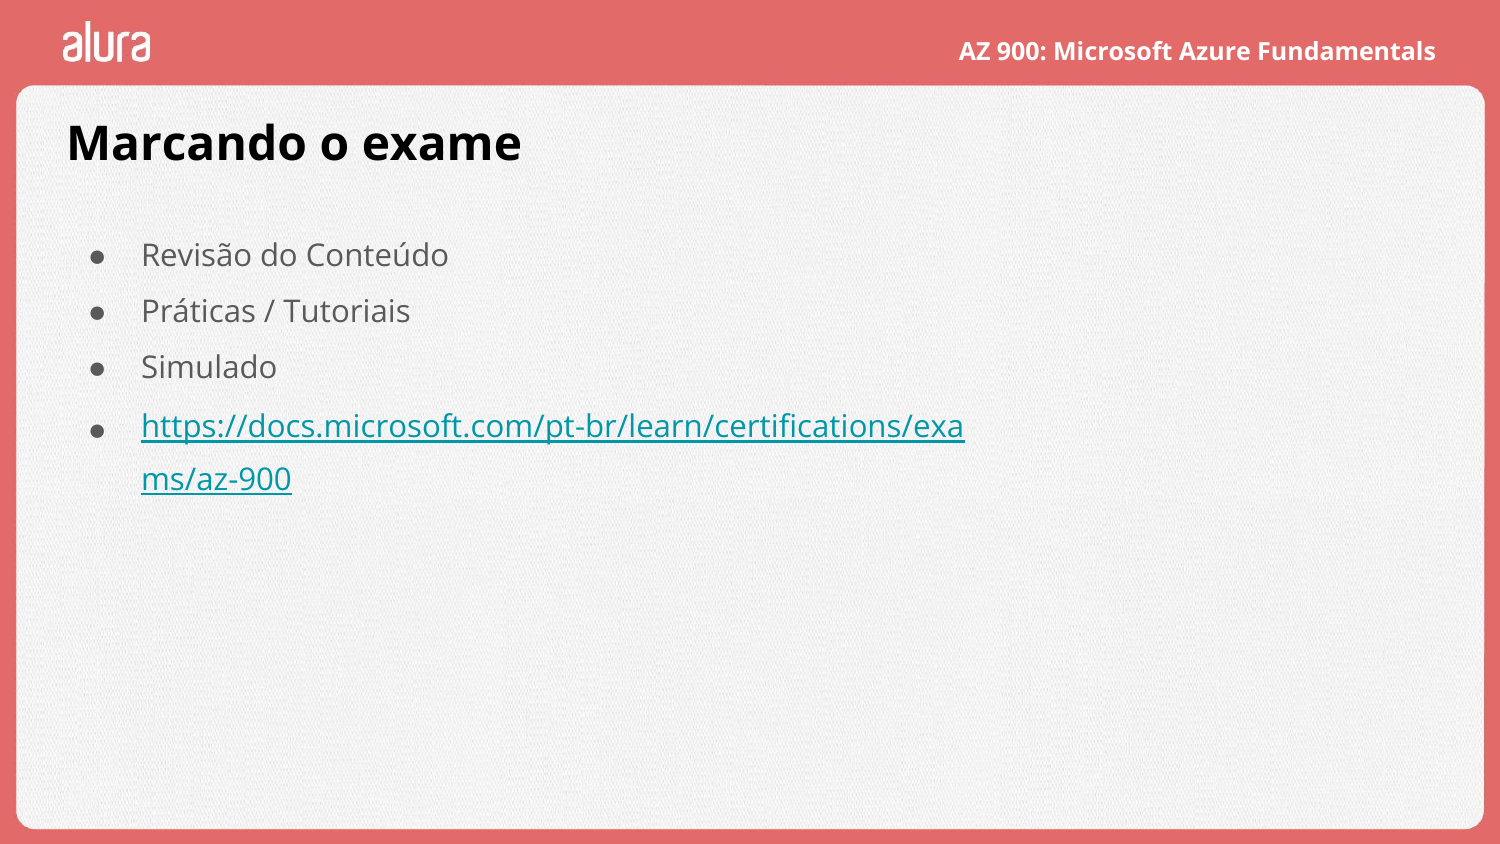

# Marcando o exame
Revisão do Conteúdo
Práticas / Tutoriais
Simulado
https://docs.microsoft.com/pt-br/learn/certifications/exams/az-900